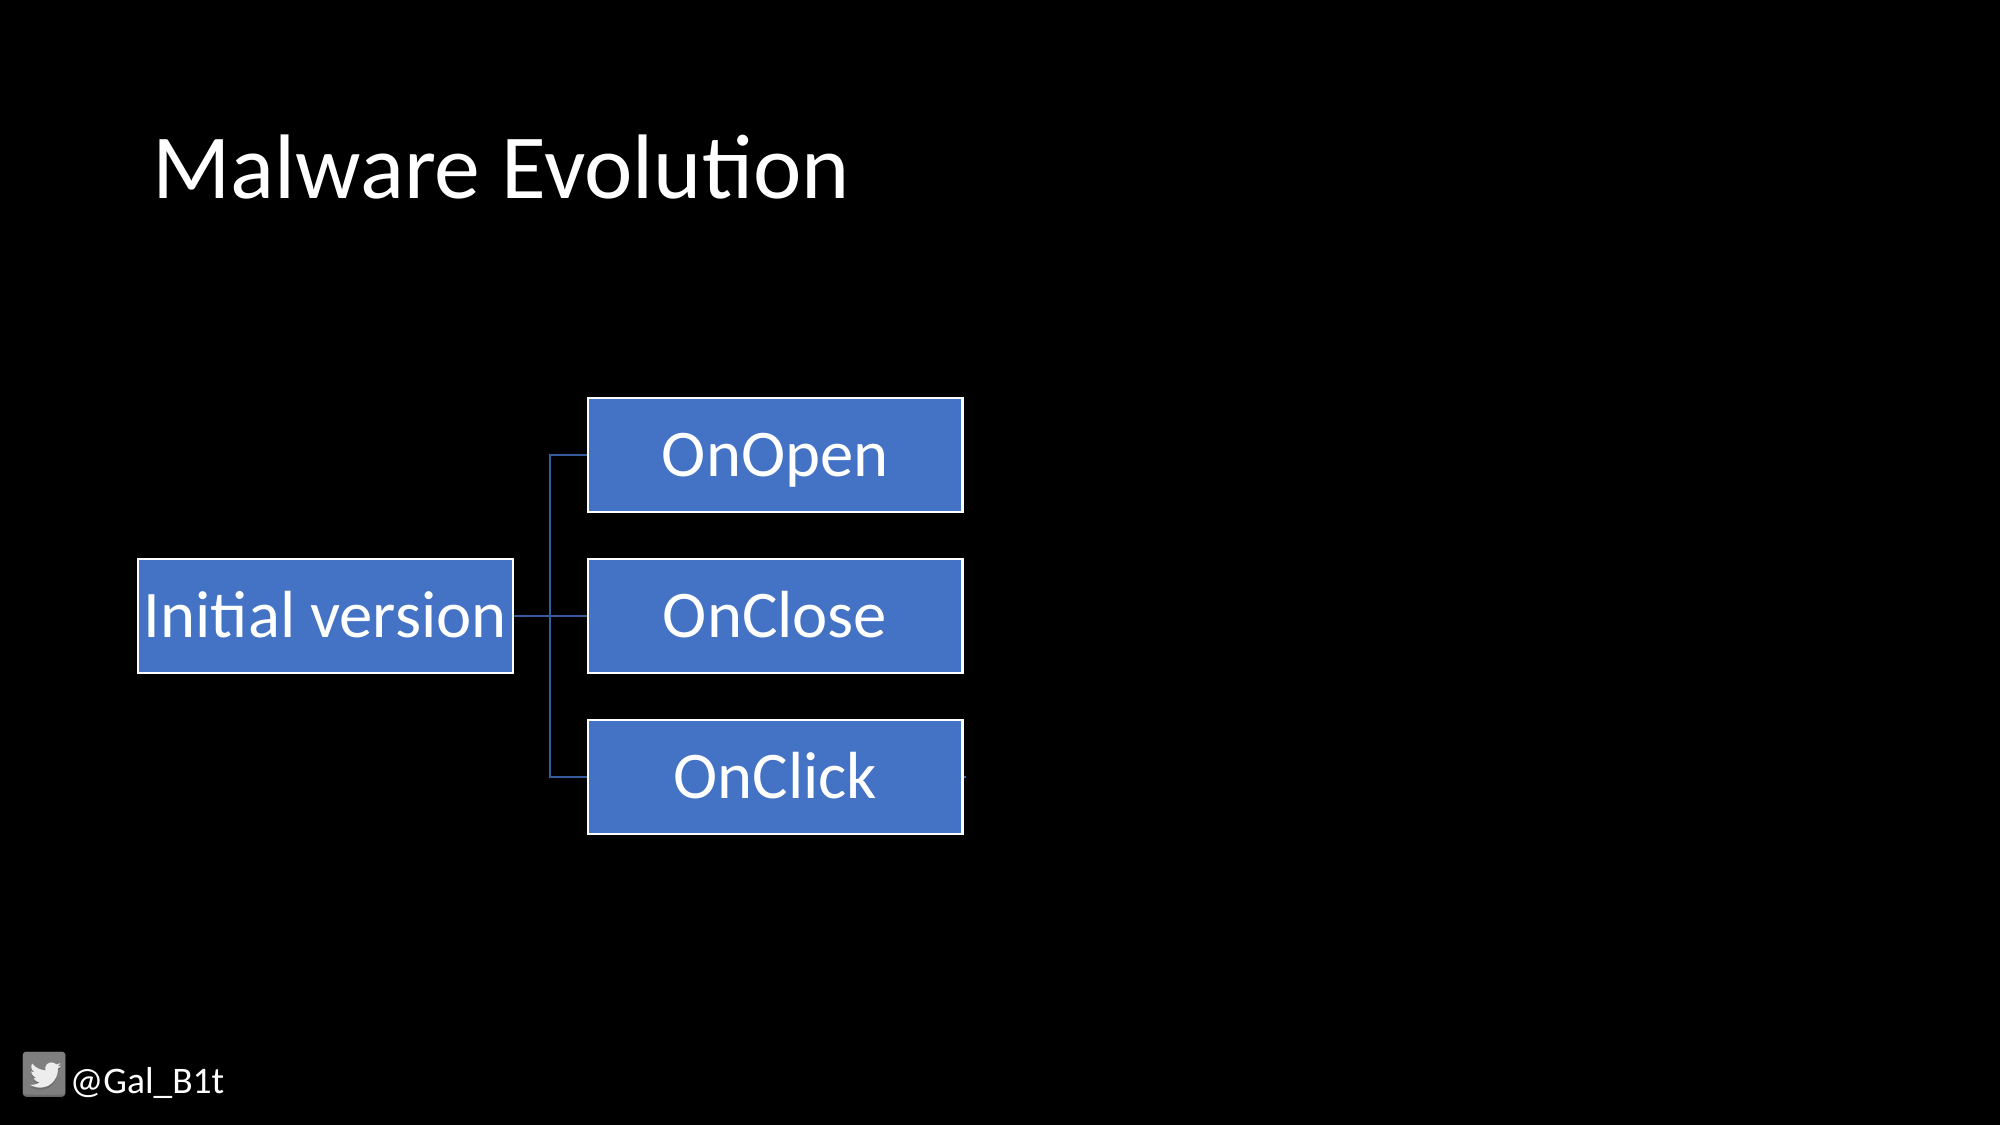

# Malware Evolution
Initial version
OnOpen
OnClose
OnClick
ep bypass
Final version
Don’t bypass